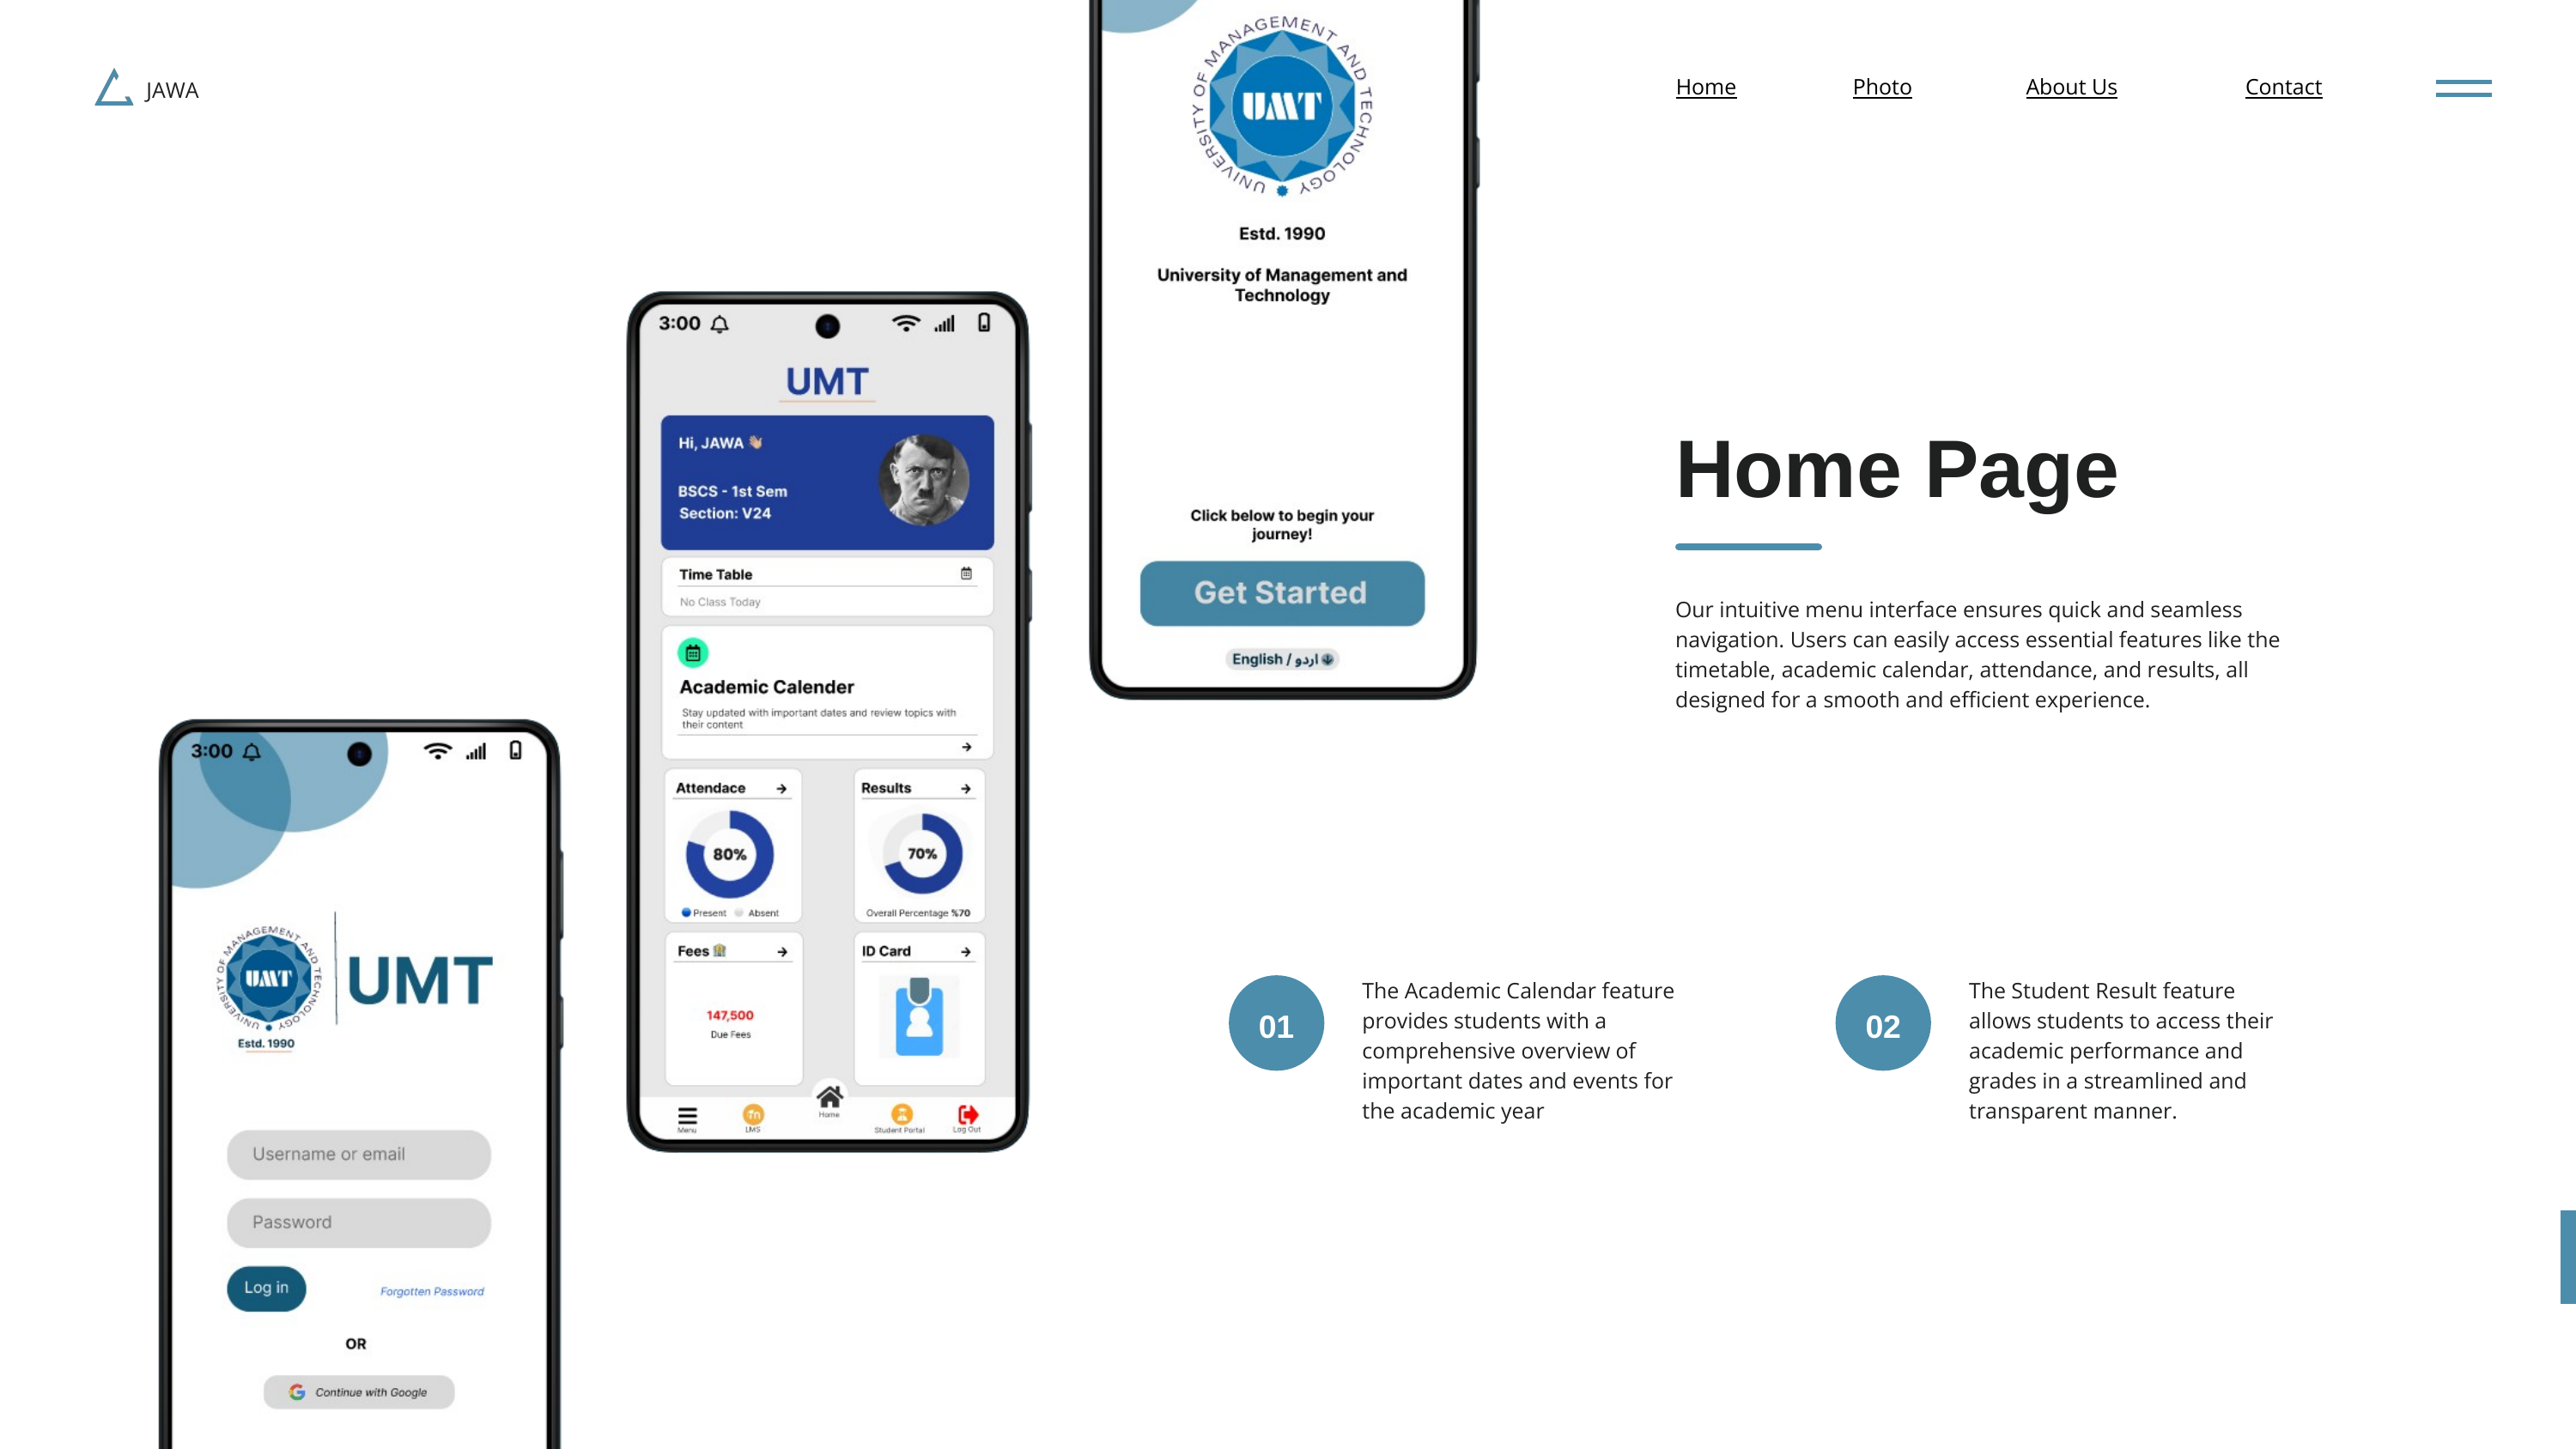

JAWA
Home
Photo
About Us
Contact

Home Page

Our intuitive menu interface ensures quick and seamless navigation. Users can easily access essential features like the timetable, academic calendar, attendance, and results, all designed for a smooth and efficient experience.

The Academic Calendar feature provides students with a comprehensive overview of important dates and events for the academic year
The Student Result feature allows students to access their academic performance and grades in a streamlined and transparent manner.

01
02